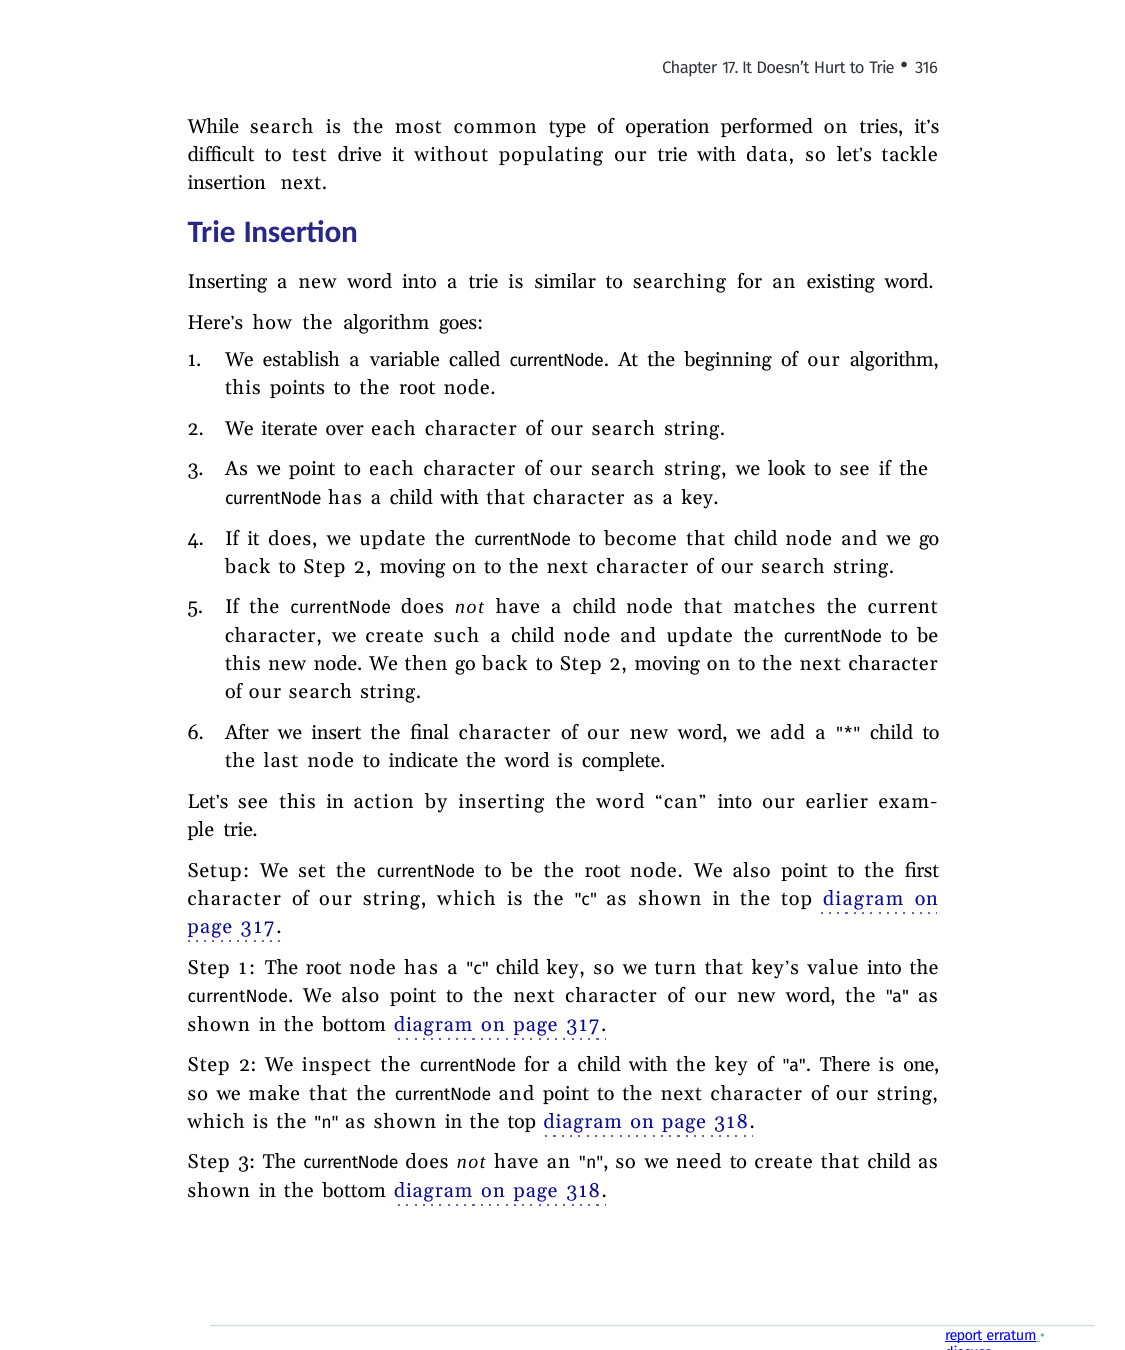

Chapter 17. It Doesn’t Hurt to Trie • 316

While search is the most common type of operation performed on tries, it’s difficult to test drive it without populating our trie with data, so let’s tackle insertion next.
Trie Insertion
Inserting a new word into a trie is similar to searching for an existing word. Here’s how the algorithm goes:
We establish a variable called currentNode. At the beginning of our algorithm, this points to the root node.
We iterate over each character of our search string.
As we point to each character of our search string, we look to see if the
currentNode has a child with that character as a key.
If it does, we update the currentNode to become that child node and we go back to Step 2, moving on to the next character of our search string.
If the currentNode does not have a child node that matches the current character, we create such a child node and update the currentNode to be this new node. We then go back to Step 2, moving on to the next character of our search string.
After we insert the final character of our new word, we add a "*" child to the last node to indicate the word is complete.
Let’s see this in action by inserting the word “can” into our earlier exam- ple trie.
Setup: We set the currentNode to be the root node. We also point to the first character of our string, which is the "c" as shown in the top diagram on page 317.
Step 1: The root node has a "c" child key, so we turn that key’s value into the currentNode. We also point to the next character of our new word, the "a" as shown in the bottom diagram on page 317.
Step 2: We inspect the currentNode for a child with the key of "a". There is one, so we make that the currentNode and point to the next character of our string, which is the "n" as shown in the top diagram on page 318.
Step 3: The currentNode does not have an "n", so we need to create that child as shown in the bottom diagram on page 318.

report erratum • discuss